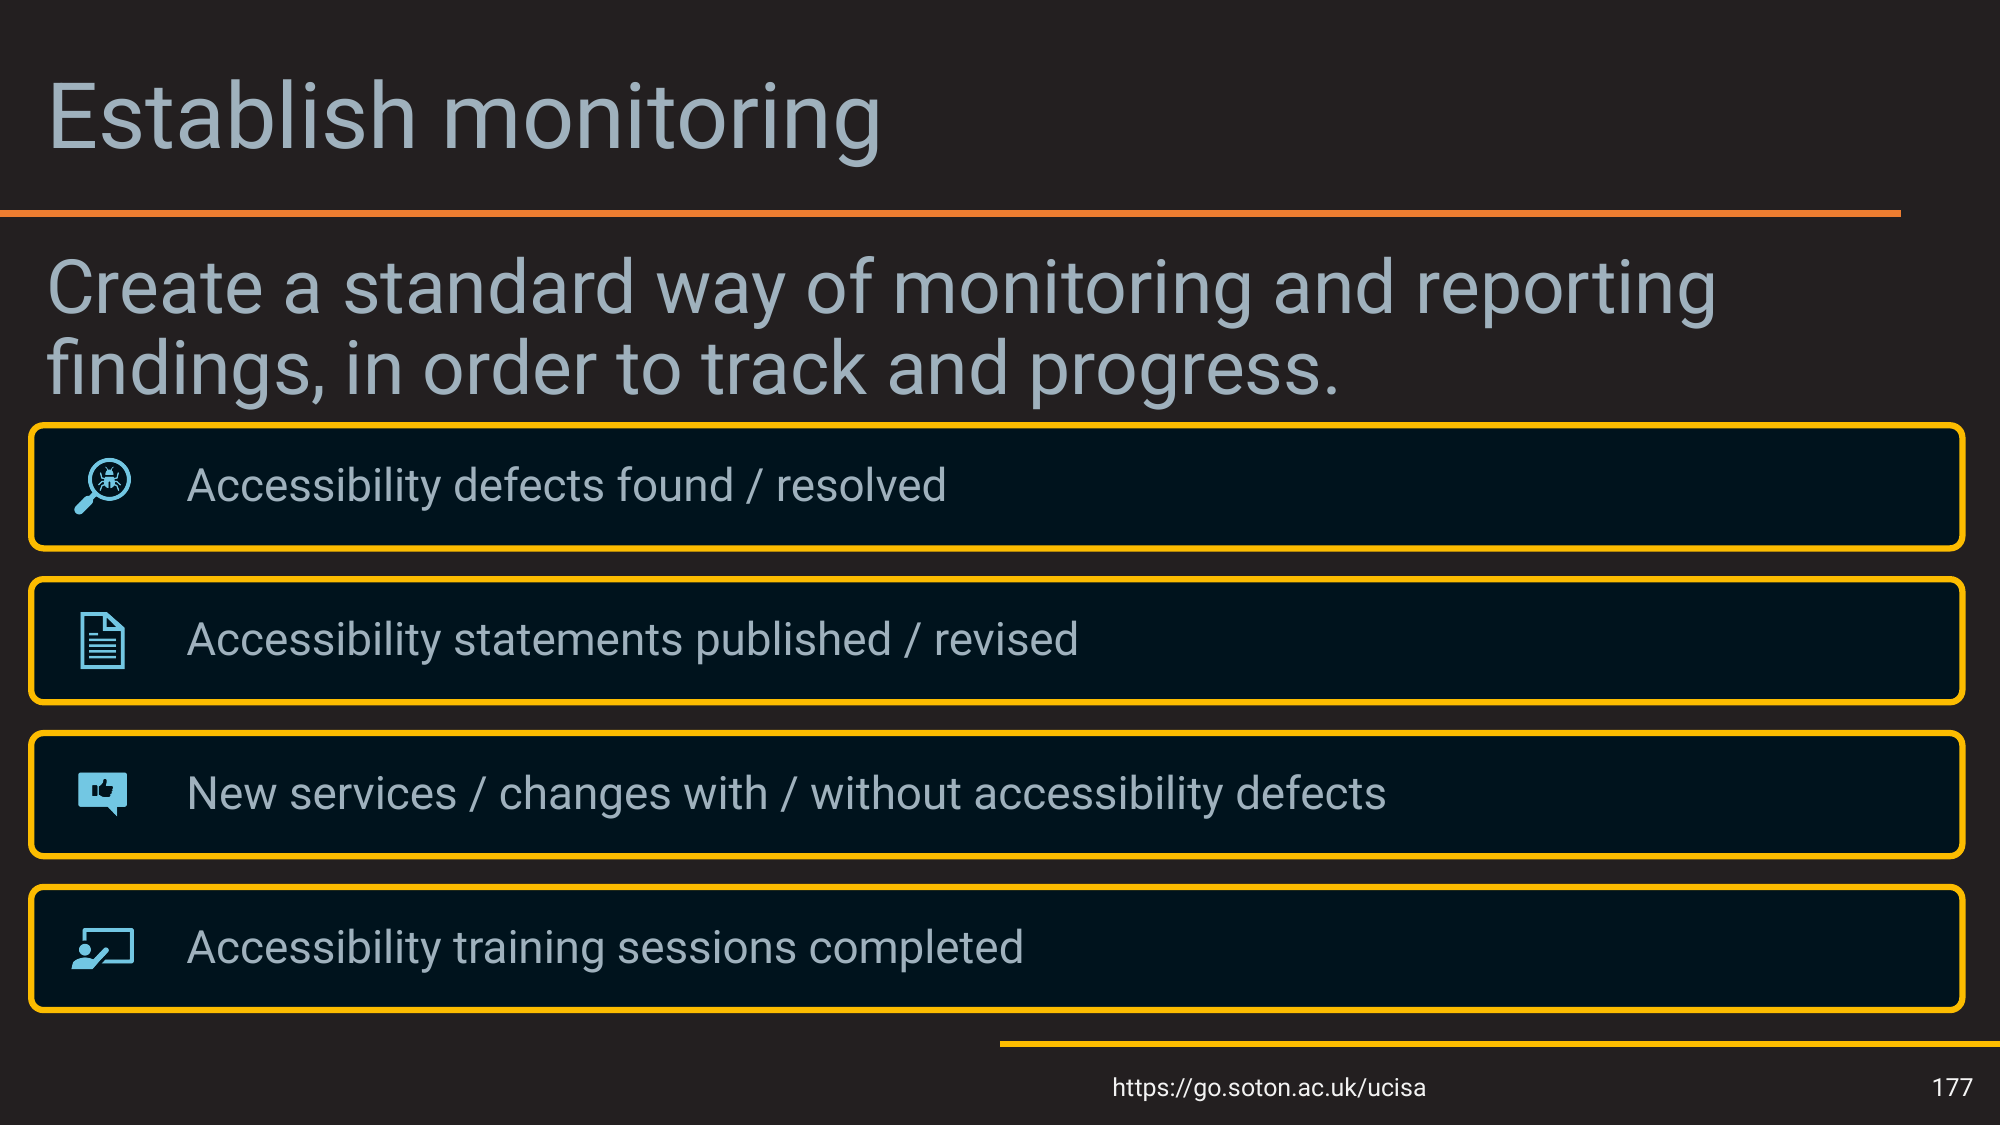

# Establish monitoring 2
Create a standard way of monitoring and reporting findings, in order to track and progress.
Accessibility defects found / resolved
Accessibility statements published / revised
New services / changes with / without accessibility defects
Accessibility training sessions completed
177
https://go.soton.ac.uk/ucisa